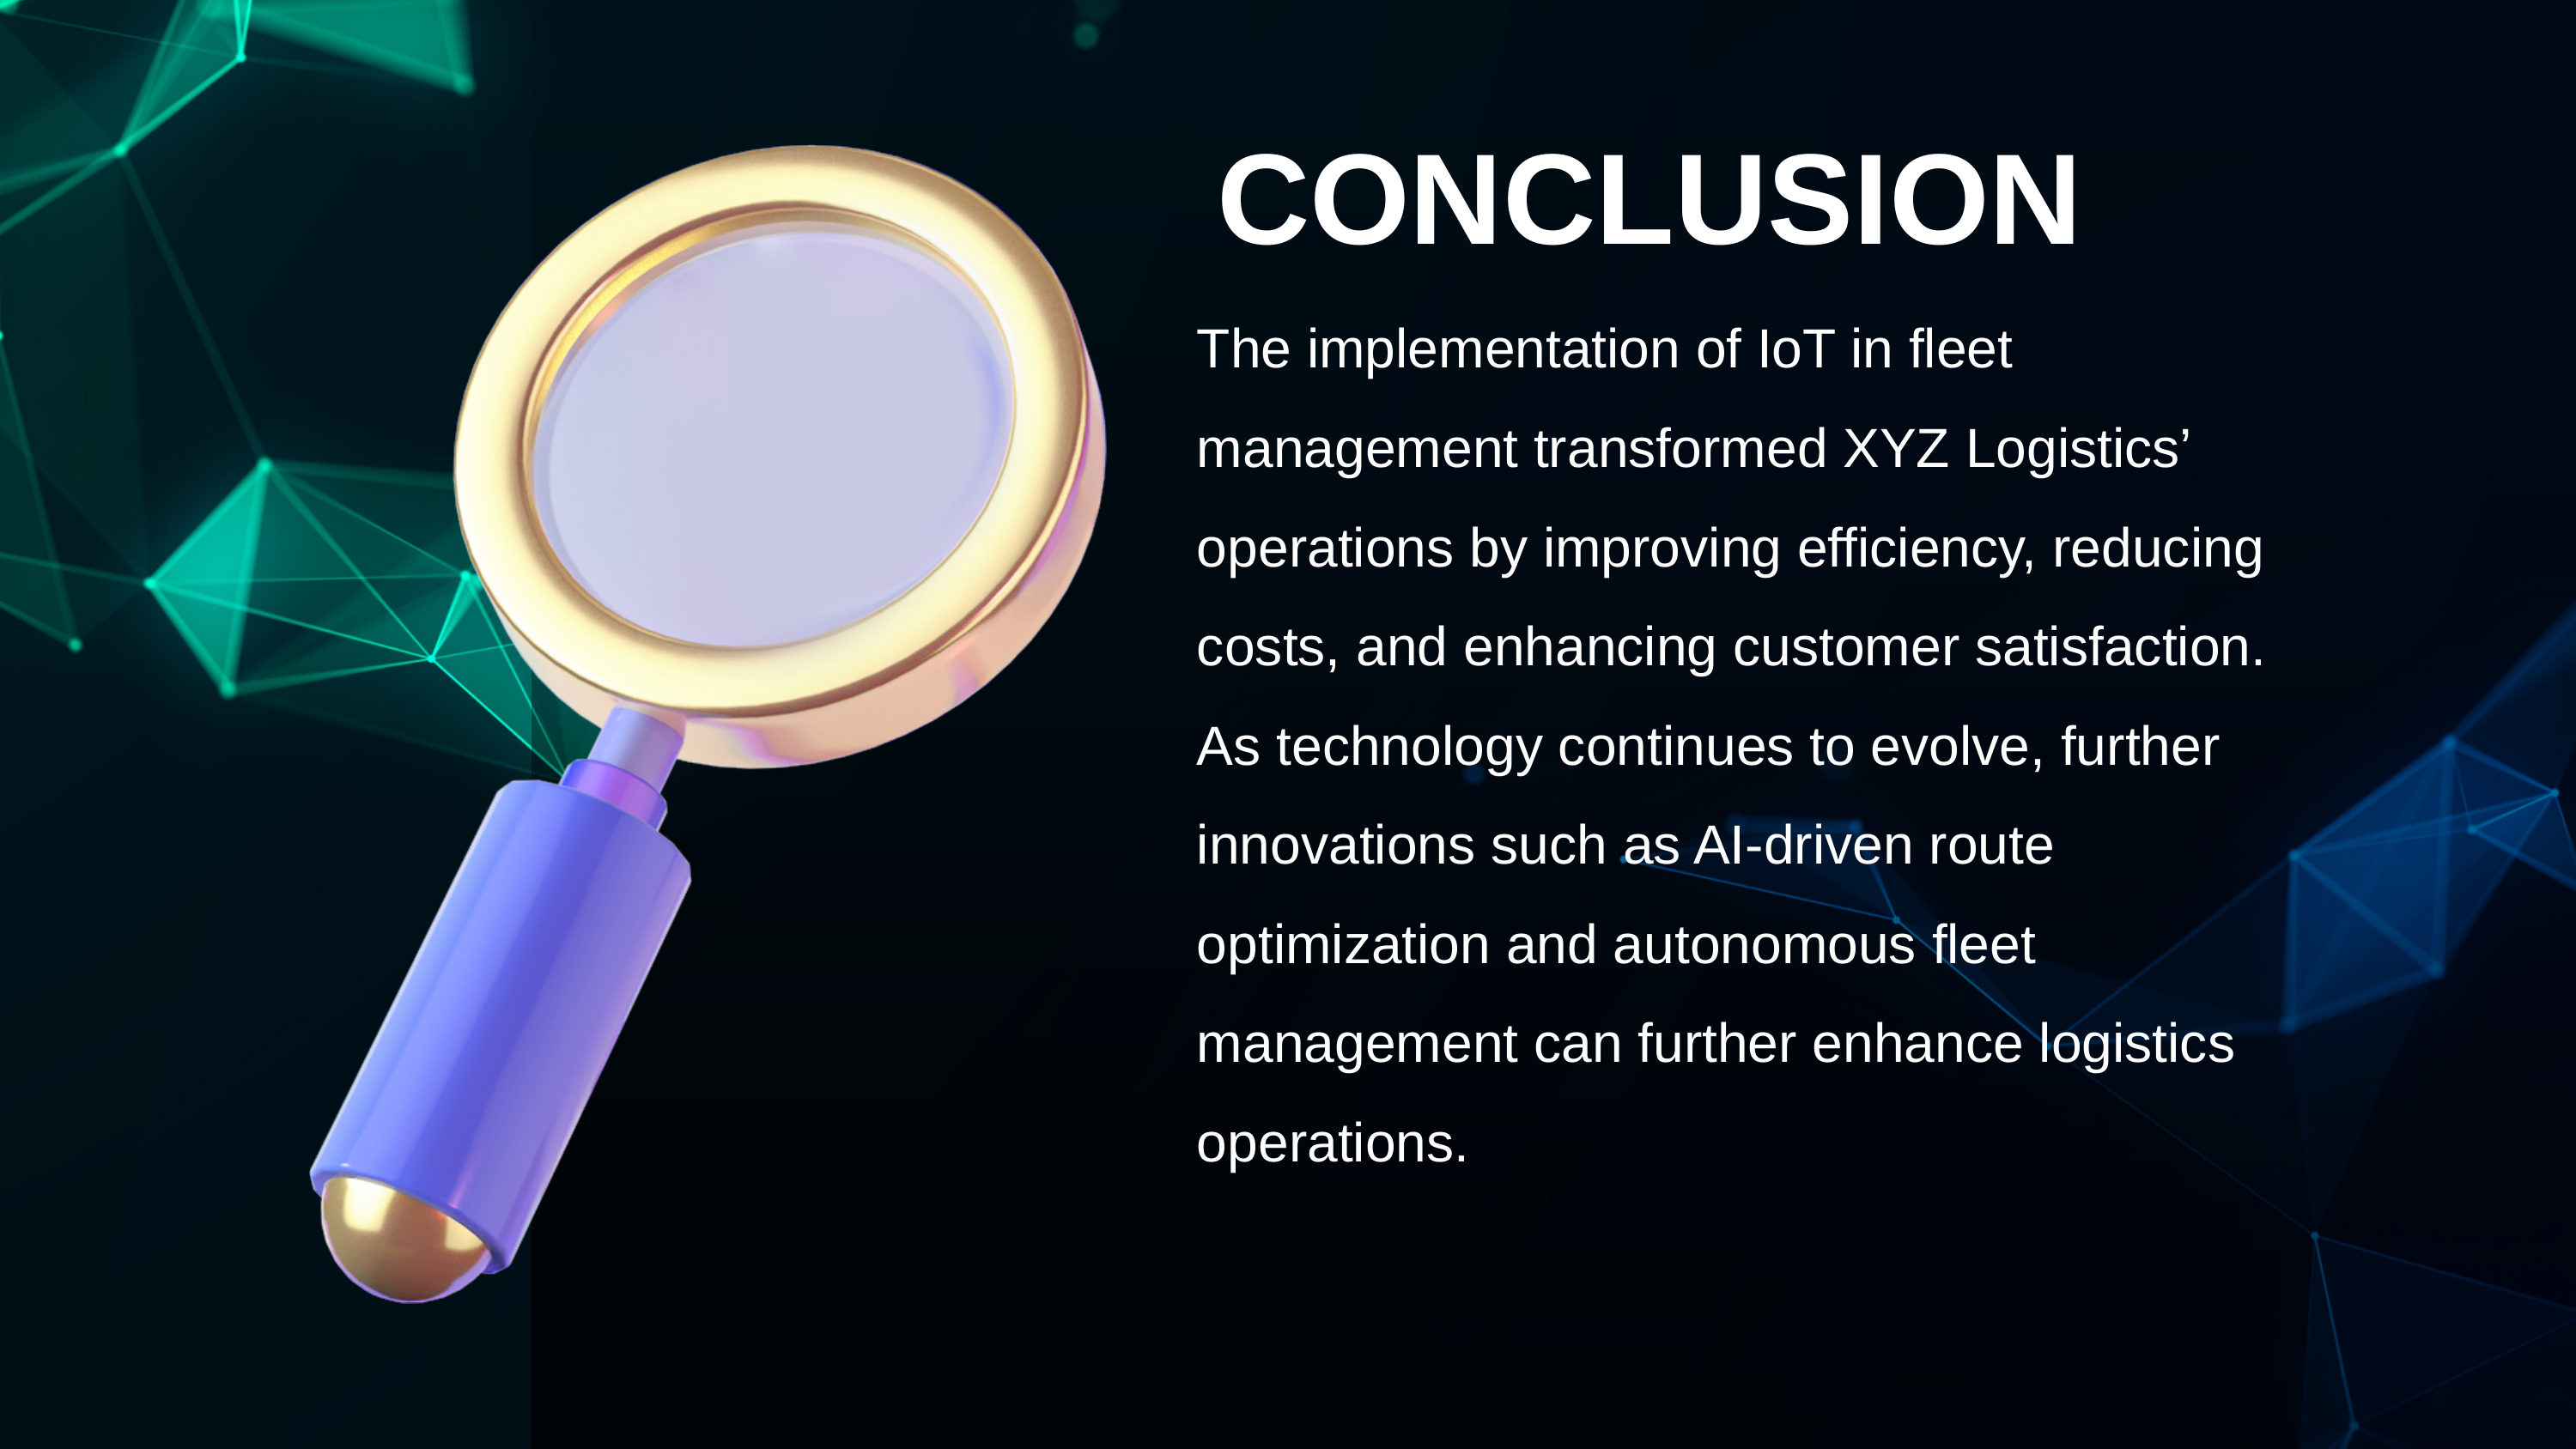

CONCLUSION

The implementation of IoT in fleet management transformed XYZ Logistics’ operations by improving efficiency, reducing costs, and enhancing customer satisfaction. As technology continues to evolve, further innovations such as AI-driven route optimization and autonomous fleet management can further enhance logistics operations.